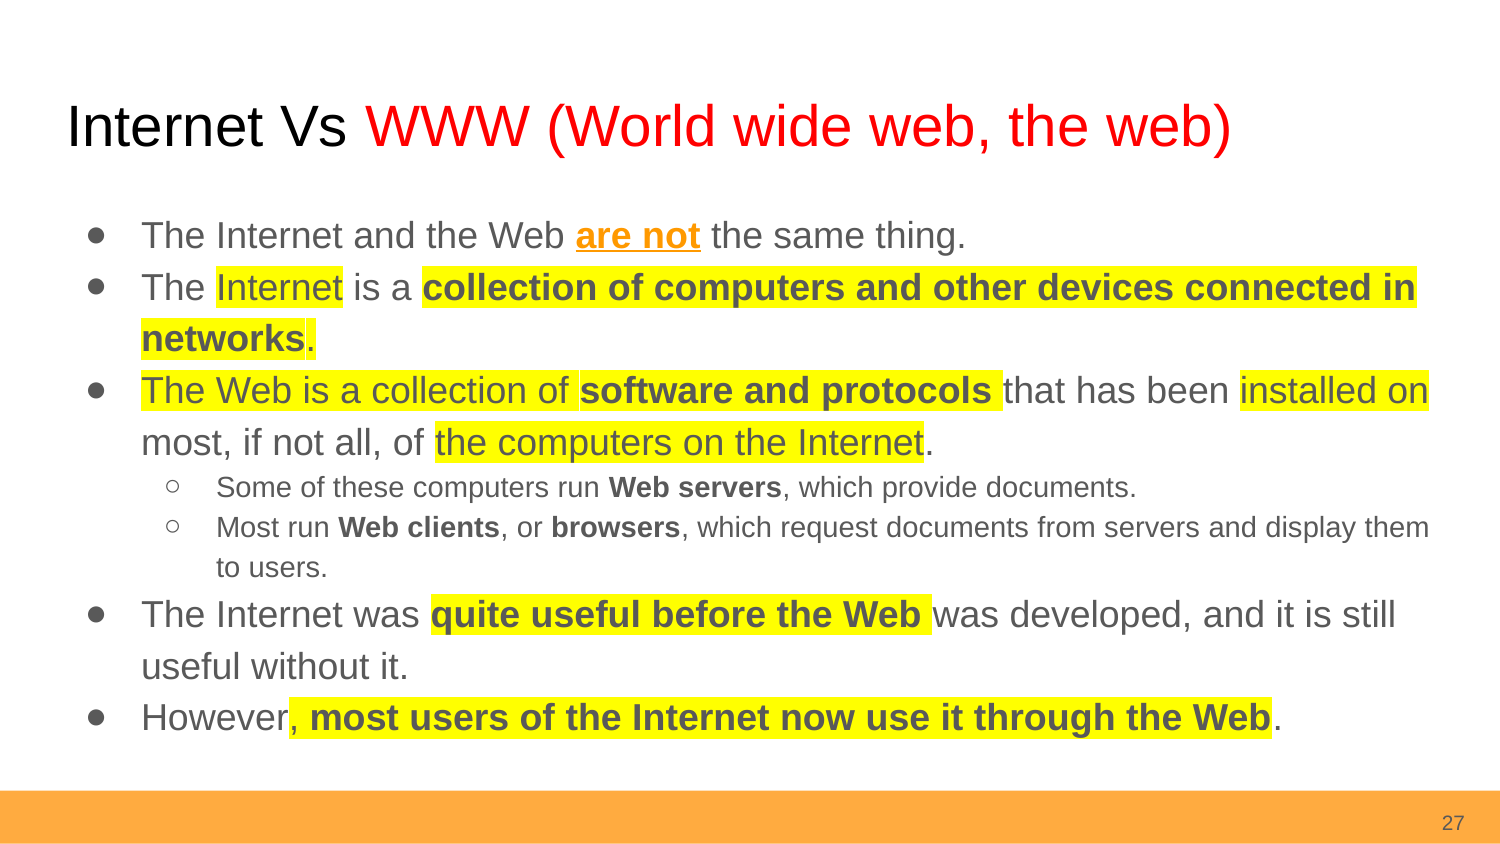

# Internet Vs WWW (World wide web, the web)
The Internet and the Web are not the same thing.
The Internet is a collection of computers and other devices connected in networks.
The Web is a collection of software and protocols that has been installed on most, if not all, of the computers on the Internet.
Some of these computers run Web servers, which provide documents.
Most run Web clients, or browsers, which request documents from servers and display them to users.
The Internet was quite useful before the Web was developed, and it is still useful without it.
However, most users of the Internet now use it through the Web.
27